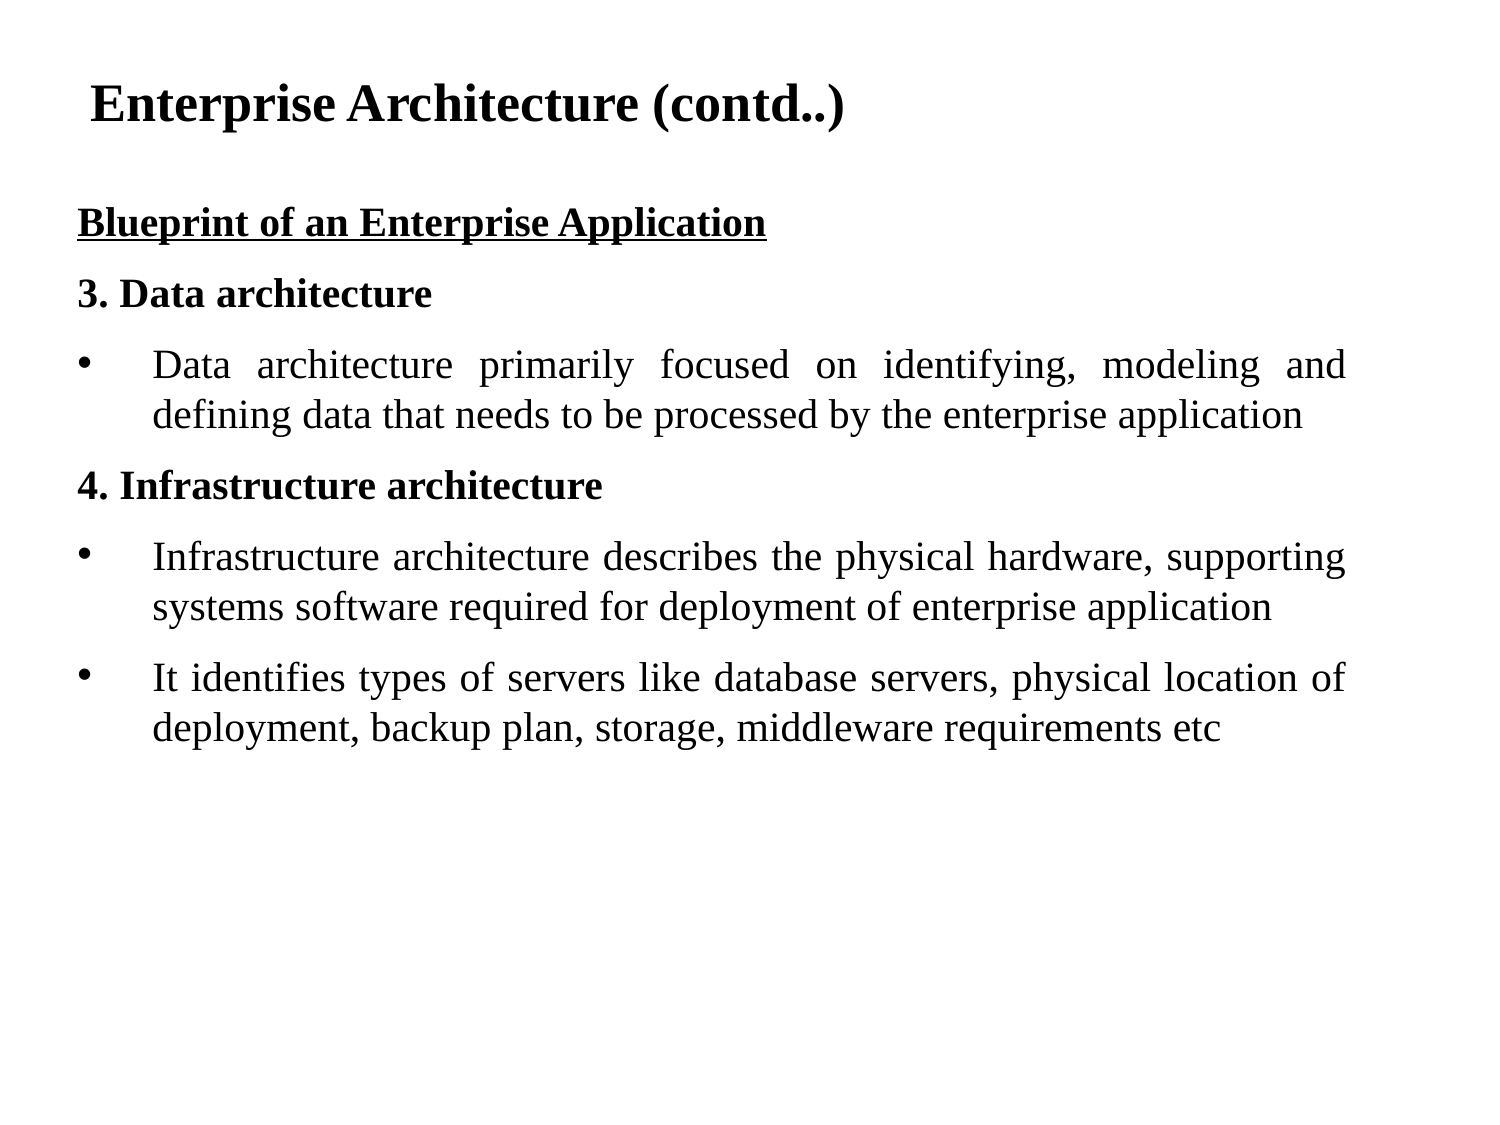

# Enterprise Architecture (contd..)
Blueprint of an Enterprise Application
3. Data architecture
Data architecture primarily focused on identifying, modeling and defining data that needs to be processed by the enterprise application
4. Infrastructure architecture
Infrastructure architecture describes the physical hardware, supporting systems software required for deployment of enterprise application
It identifies types of servers like database servers, physical location of deployment, backup plan, storage, middleware requirements etc